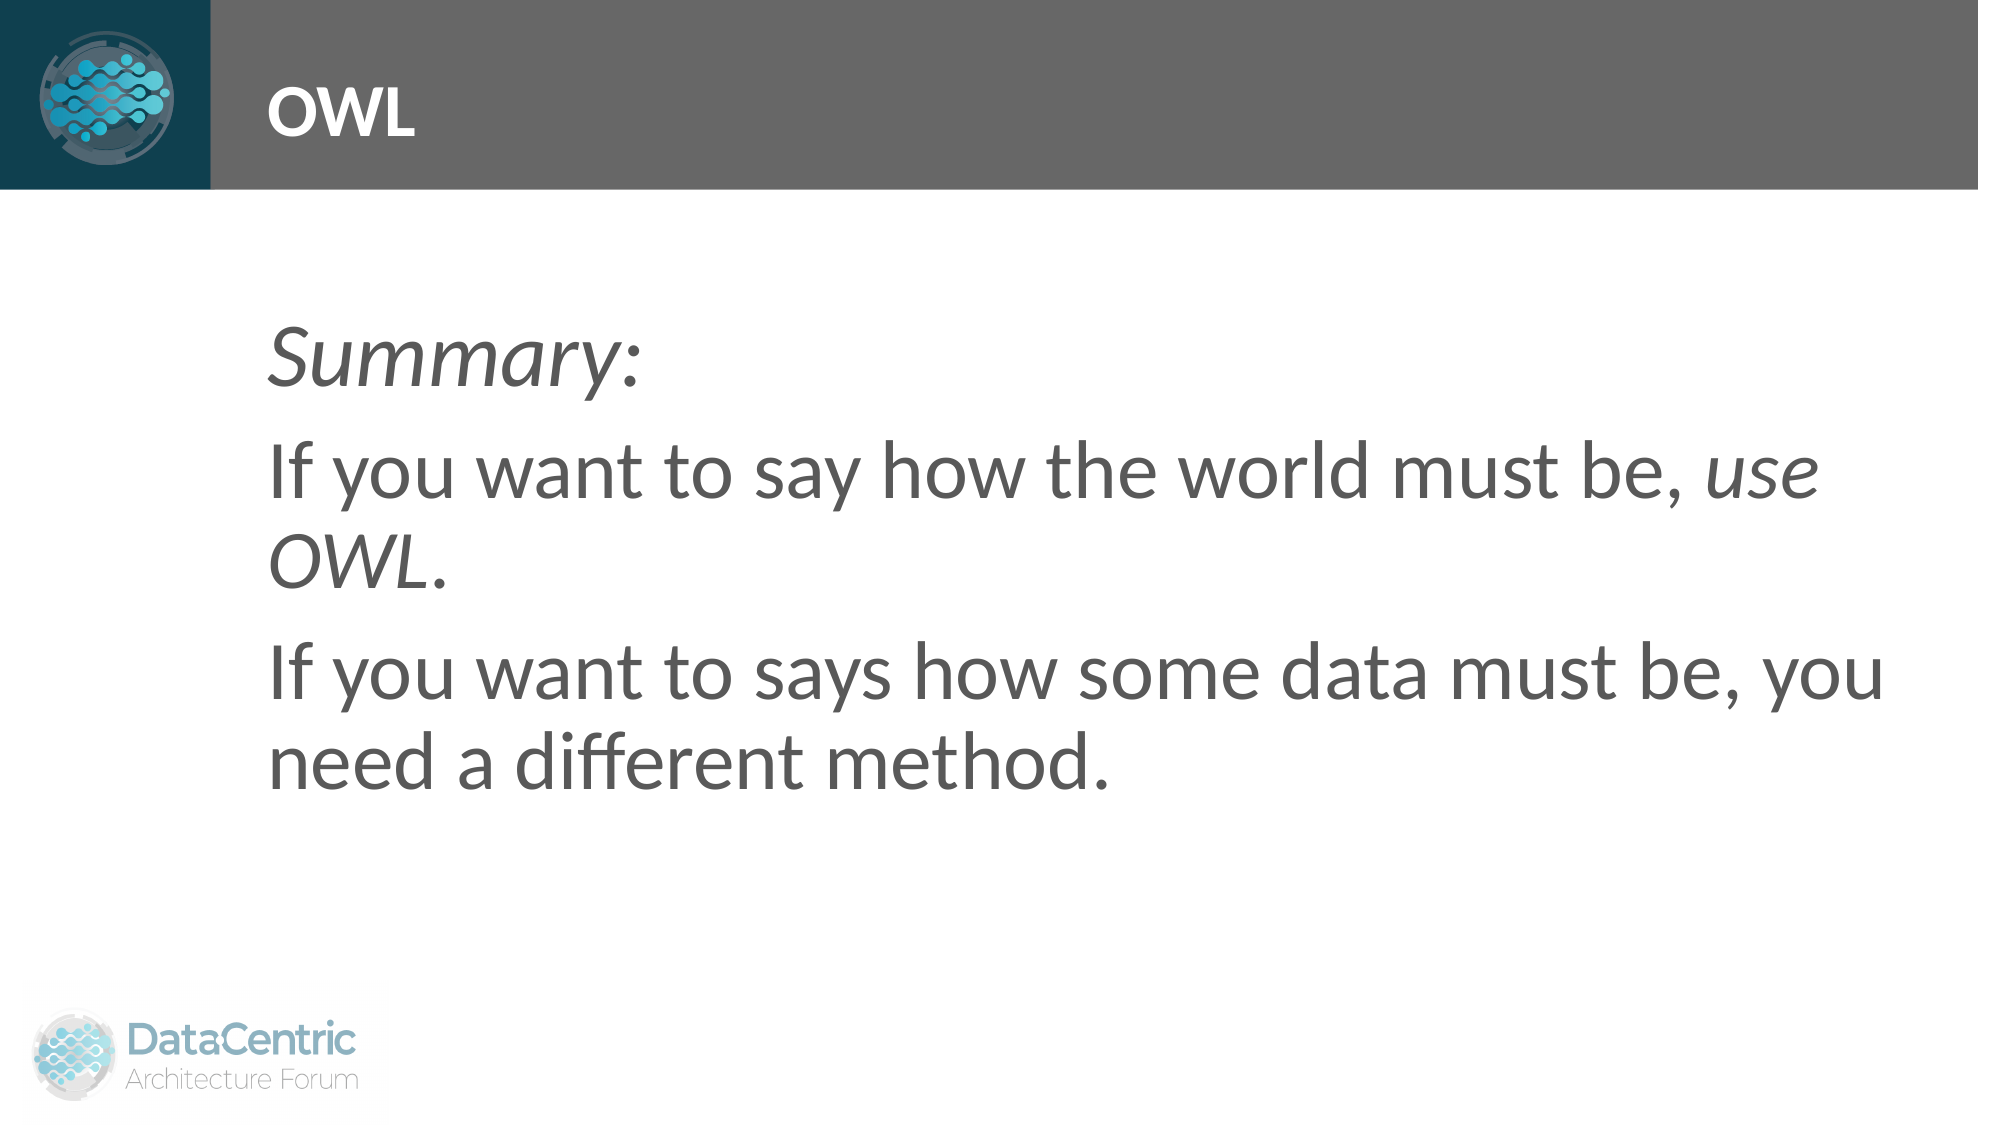

# OWL
Summary:
If you want to say how the world must be, use OWL.
If you want to says how some data must be, you need a different method.